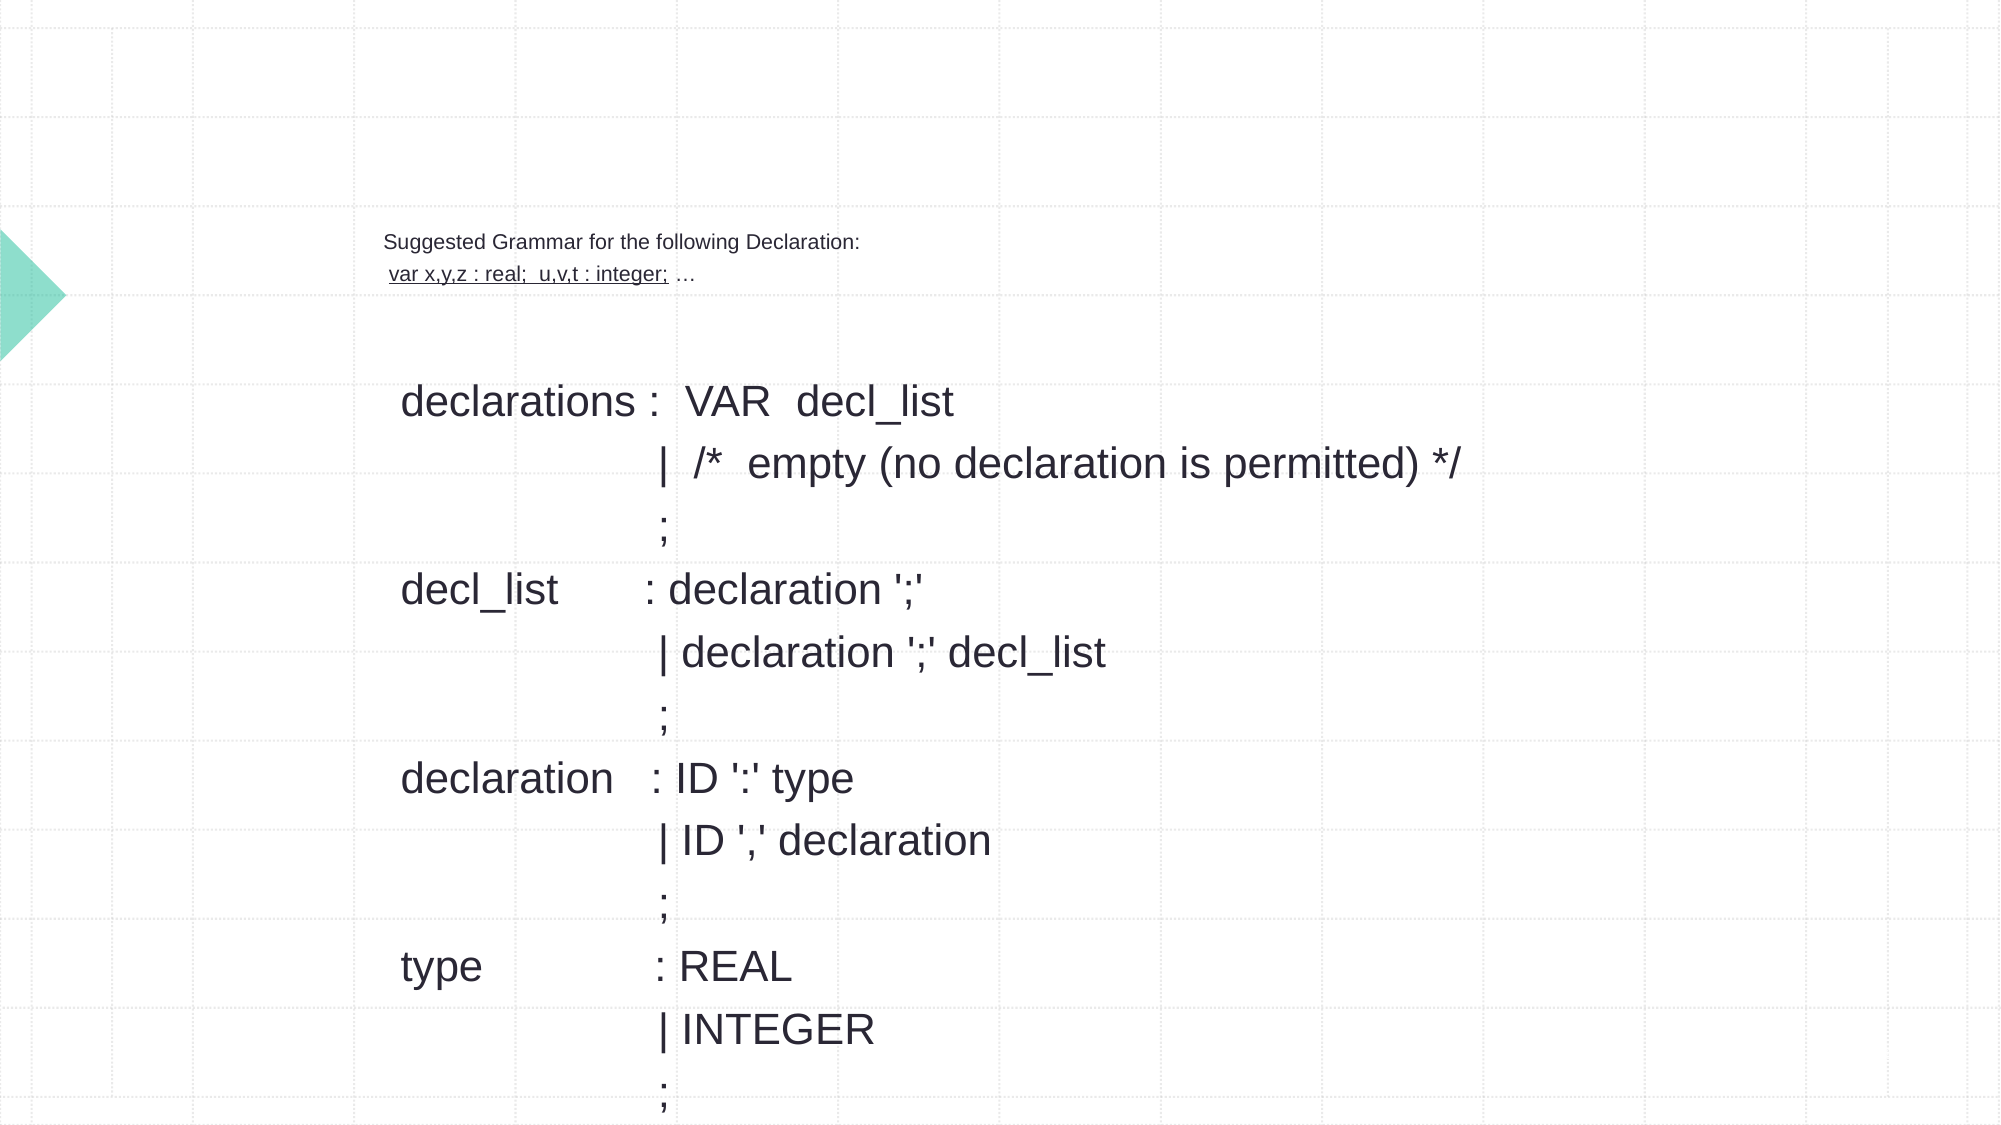

# Suggested Grammar for the following Declaration: var x,y,z : real;  u,v,t : integer; …
declarations :  VAR  decl_list
                     |  /*  empty (no declaration is permitted) */
                     ;
decl_list       : declaration ';'
                     | declaration ';' decl_list
                     ;
declaration   : ID ':' type
                     | ID ',' declaration
                     ;
type              : REAL
                     | INTEGER
                     ;

58